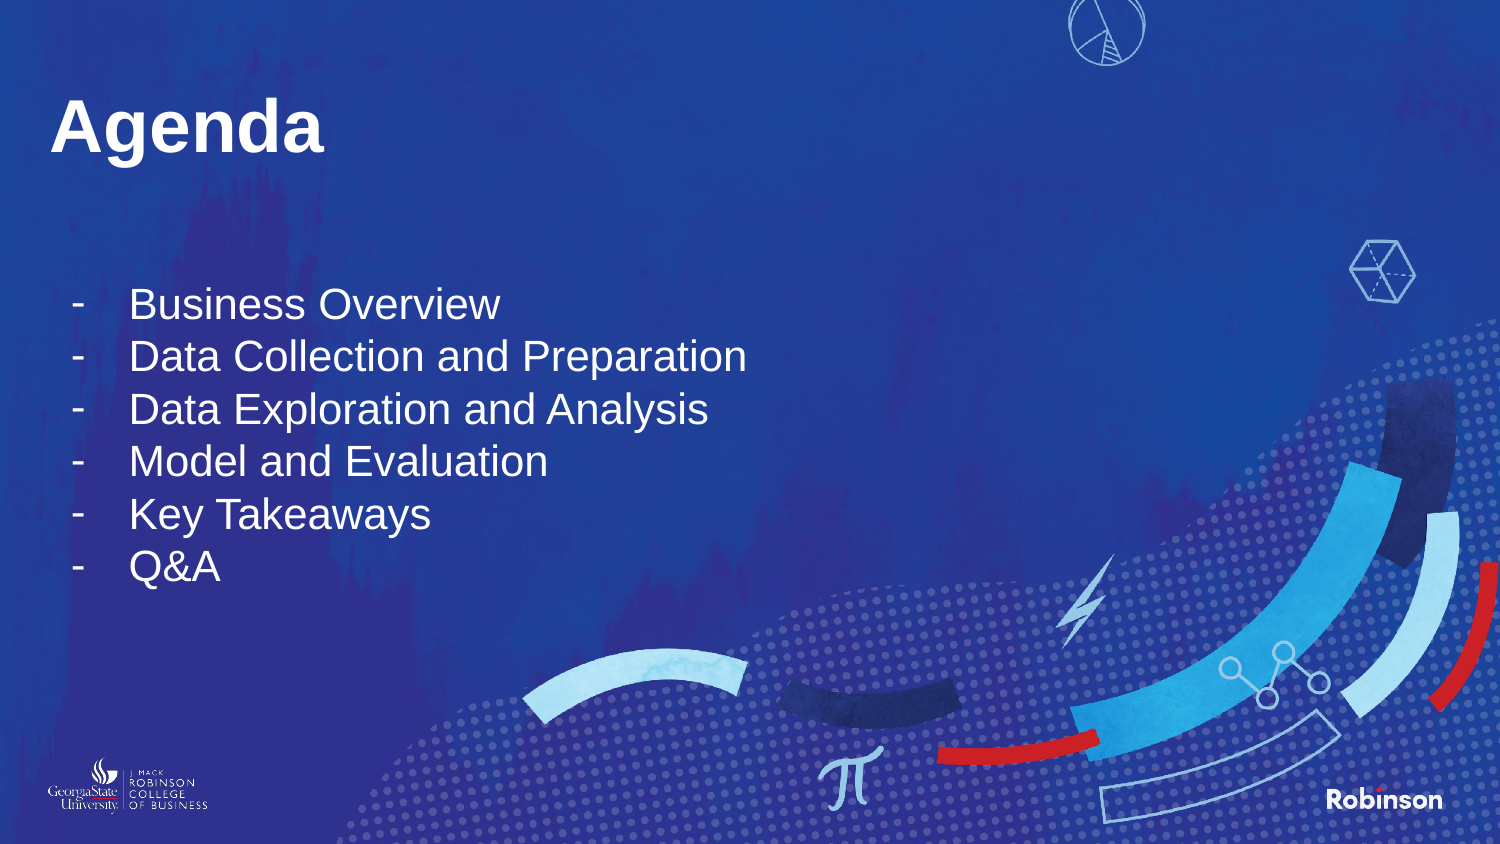

# Agenda

Business Overview
Data Collection and Preparation
Data Exploration and Analysis
Model and Evaluation
Key Takeaways
Q&A